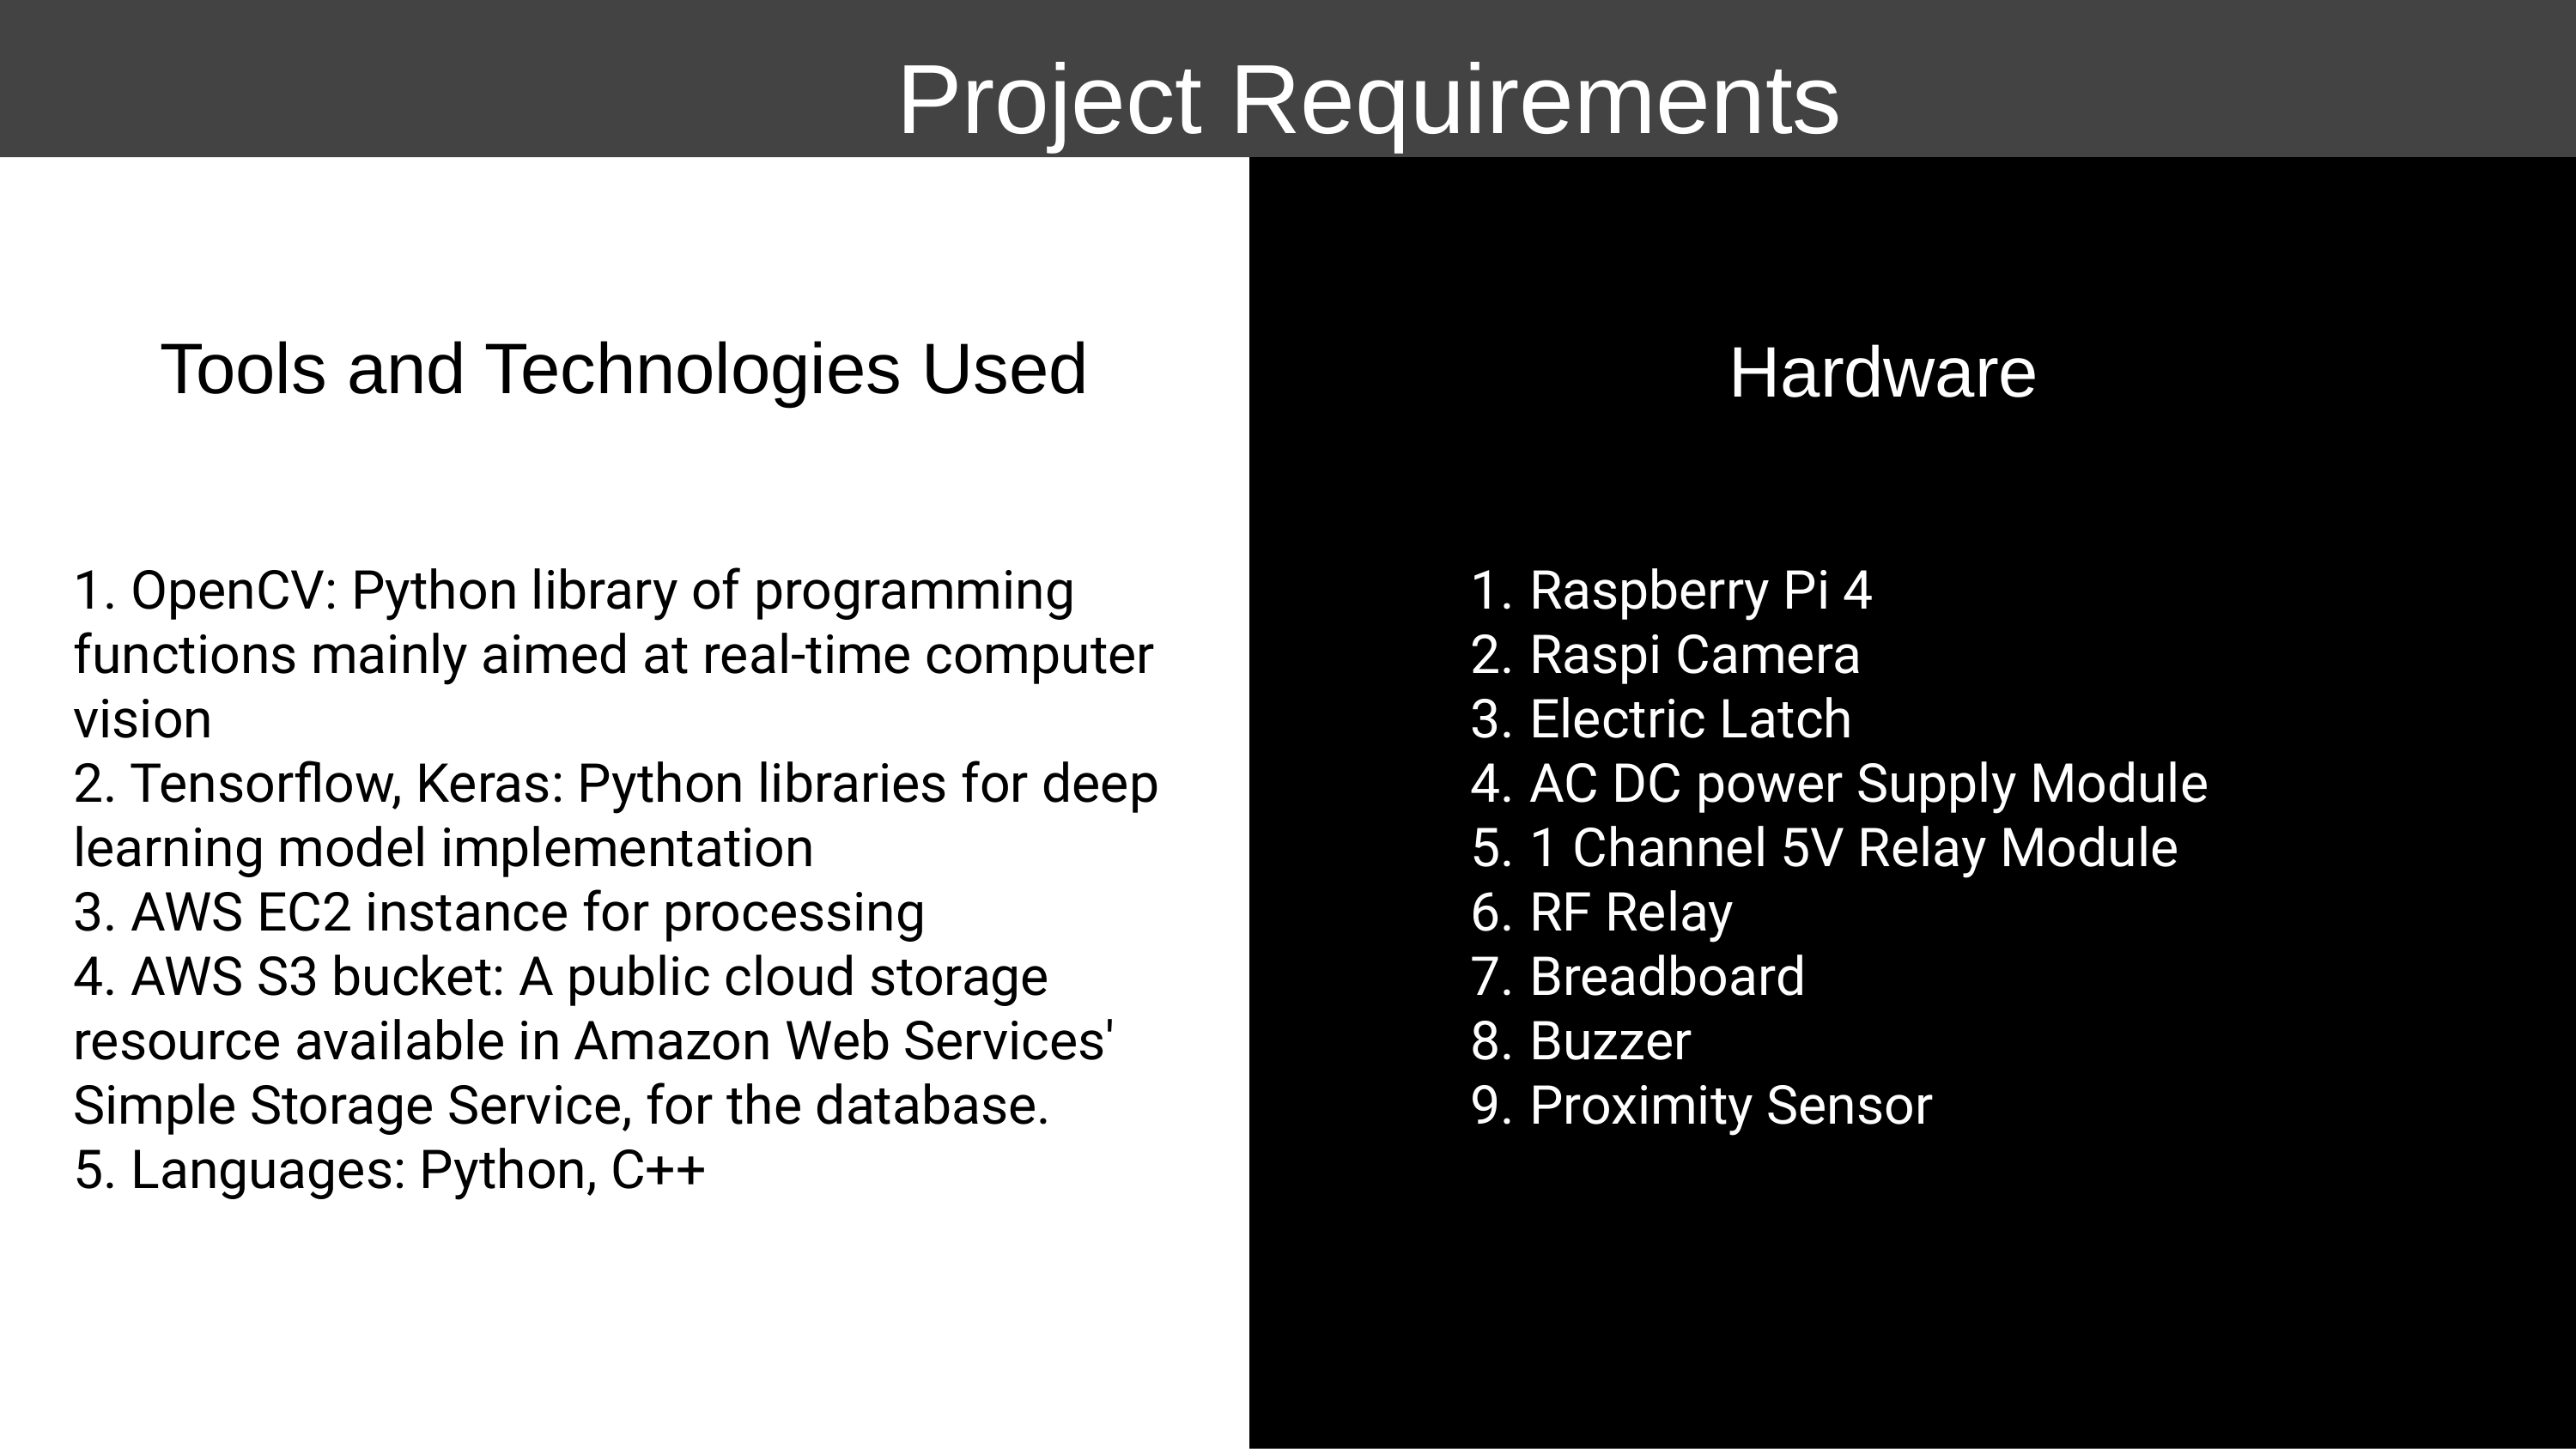

Project Requirements

Tools and Technologies Used
Hardware
1. OpenCV: Python library of programming functions mainly aimed at real-time computer vision
2. Tensorflow, Keras: Python libraries for deep learning model implementation
3. AWS EC2 instance for processing
4. AWS S3 bucket: A public cloud storage resource available in Amazon Web Services' Simple Storage Service, for the database.
5. Languages: Python, C++
Raspberry Pi 4
Raspi Camera
Electric Latch
AC DC power Supply Module
1 Channel 5V Relay Module
RF Relay
Breadboard
Buzzer
Proximity Sensor